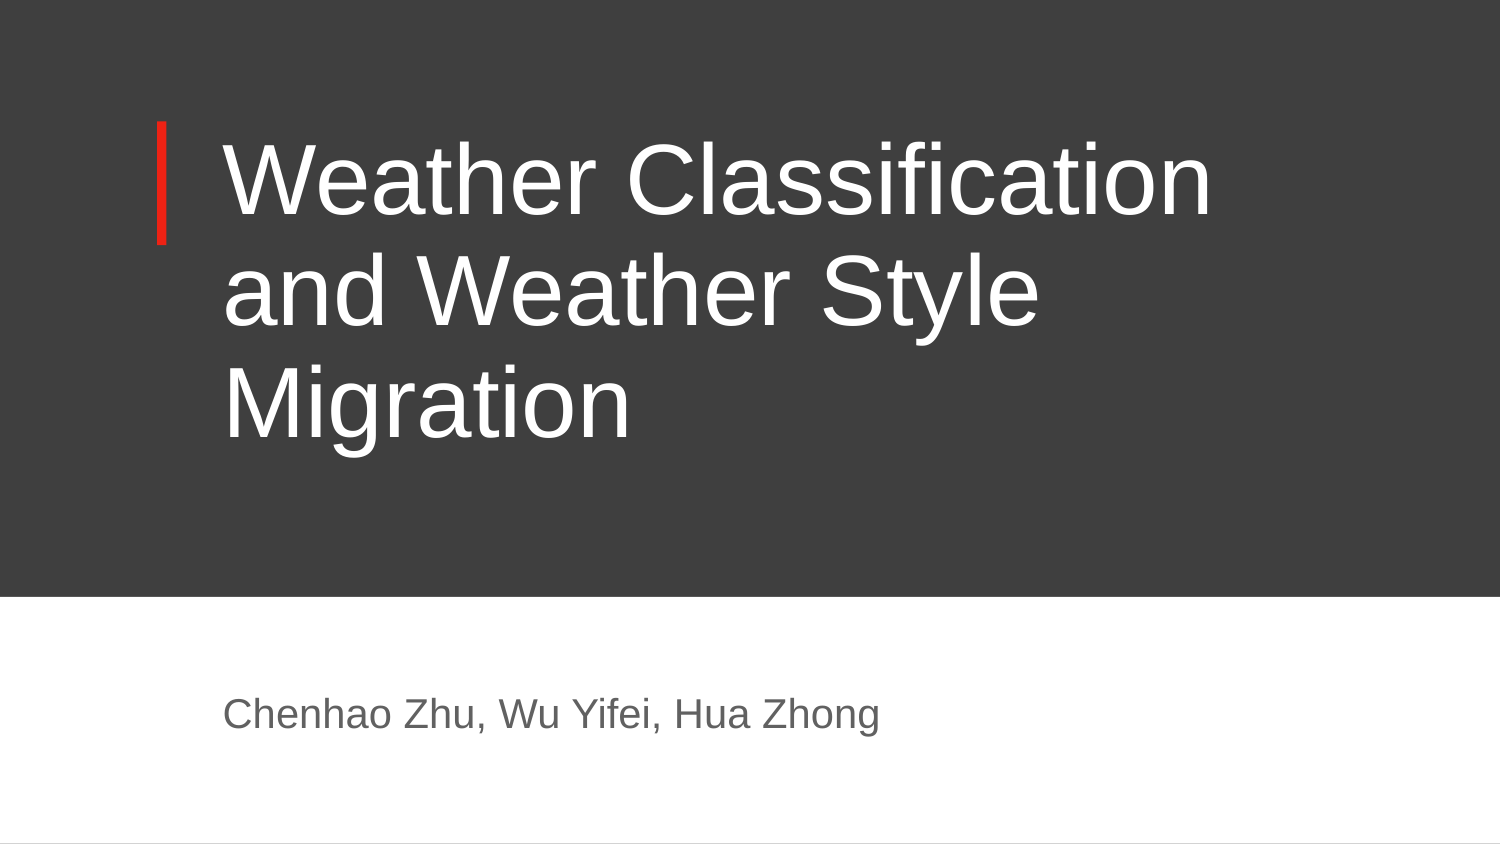

# Weather Classification and Weather Style Migration
Chenhao Zhu, Wu Yifei, Hua Zhong